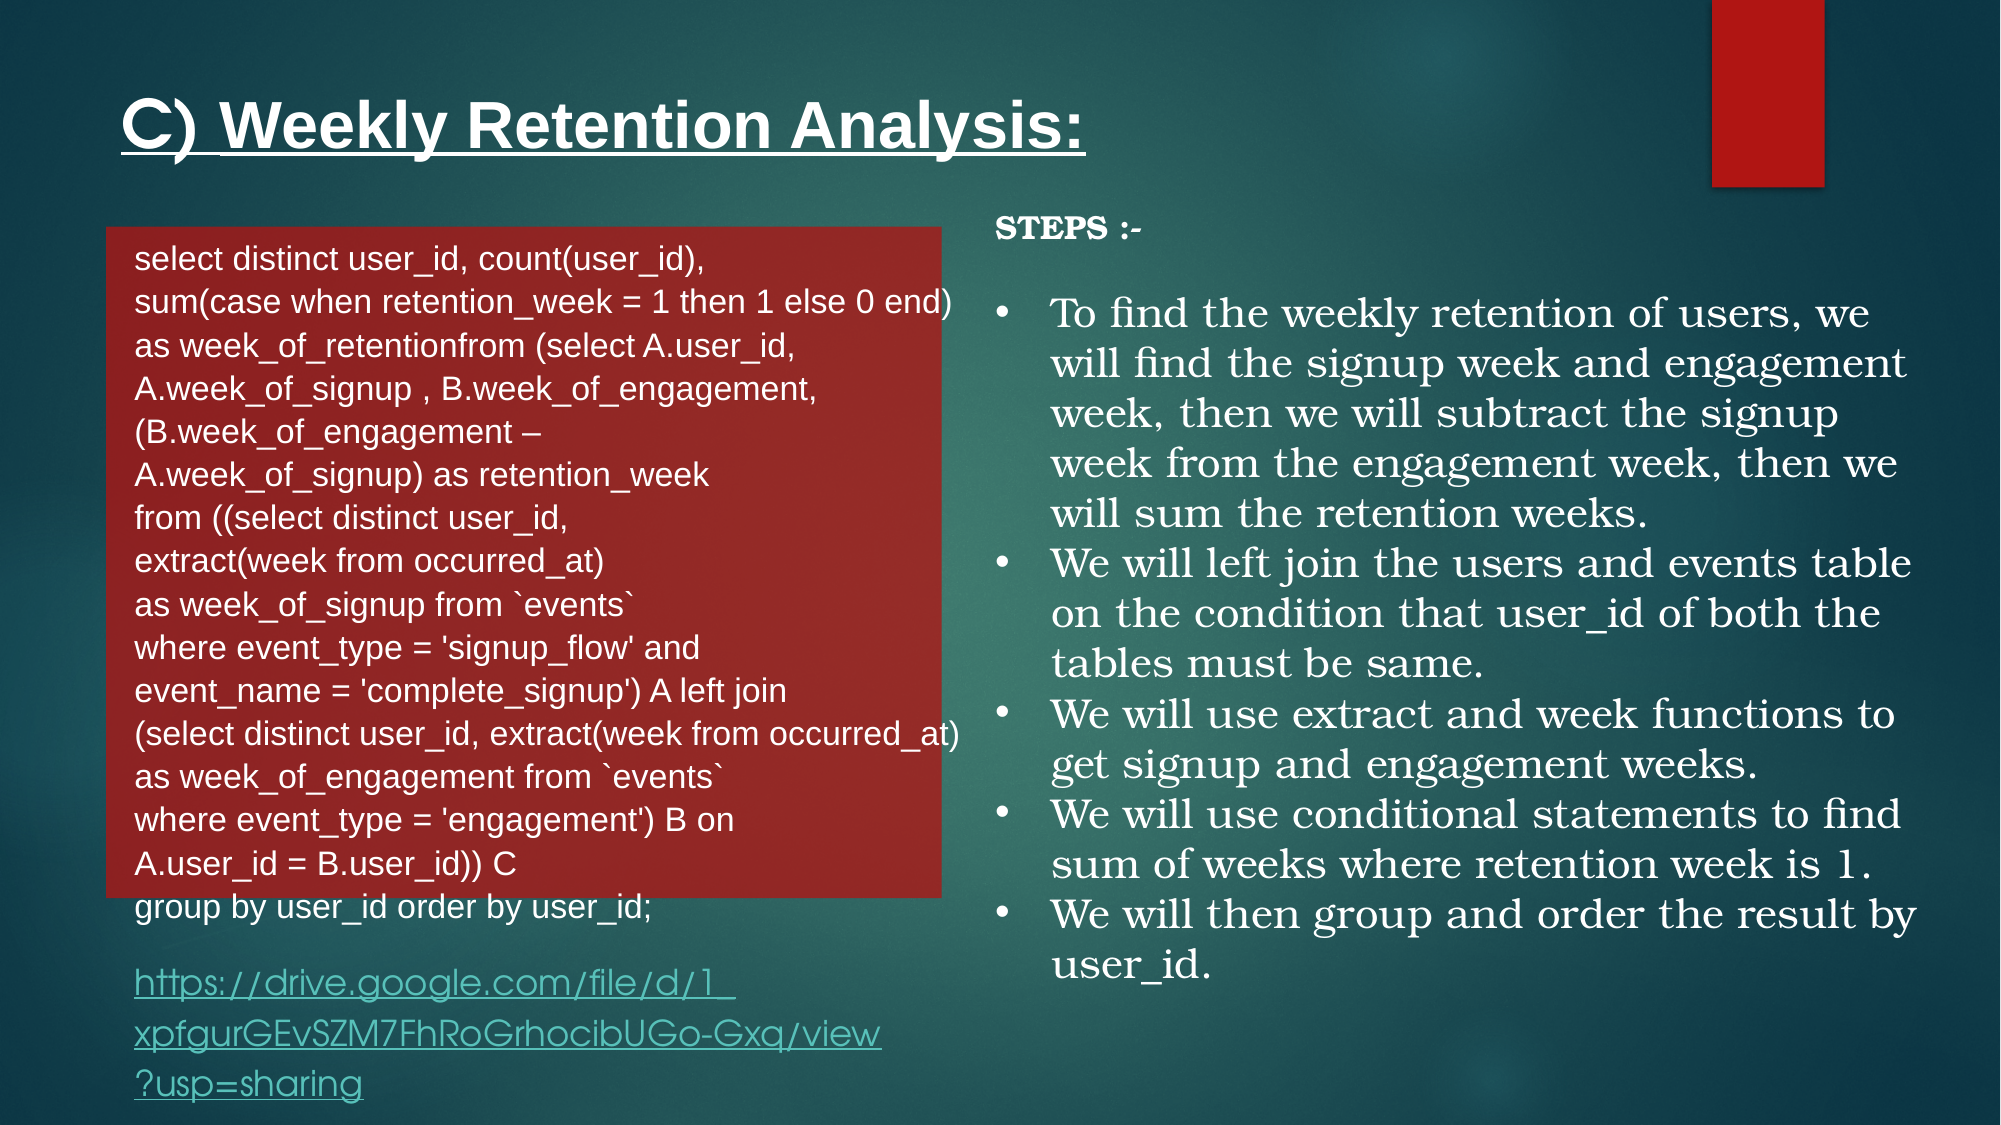

# C) Weekly Retention Analysis:
STEPS :-

To find the weekly retention of users, we will find the signup week and engagement week, then we will subtract the signup week from the engagement week, then we will sum the retention weeks.
We will left join the users and events table on the condition that user_id of both the tables must be same.
We will use extract and week functions to get signup and engagement weeks.
We will use conditional statements to find sum of weeks where retention week is 1.
We will then group and order the result by user_id.

select distinct user_id, count(user_id),
sum(case when retention_week = 1 then 1 else 0 end)
as week_of_retentionfrom (select A.user_id,
A.week_of_signup , B.week_of_engagement,
(B.week_of_engagement –
A.week_of_signup) as retention_week
from ((select distinct user_id,
extract(week from occurred_at)
as week_of_signup from `events`
where event_type = 'signup_flow' and
event_name = 'complete_signup') A left join
(select distinct user_id, extract(week from occurred_at)
as week_of_engagement from `events`
where event_type = 'engagement') B on
A.user_id = B.user_id)) C
group by user_id order by user_id;

https://drive.google.com/file/d/1_
xpfgurGEvSZM7FhRoGrhocibUGo-Gxq/view
?usp=sharing